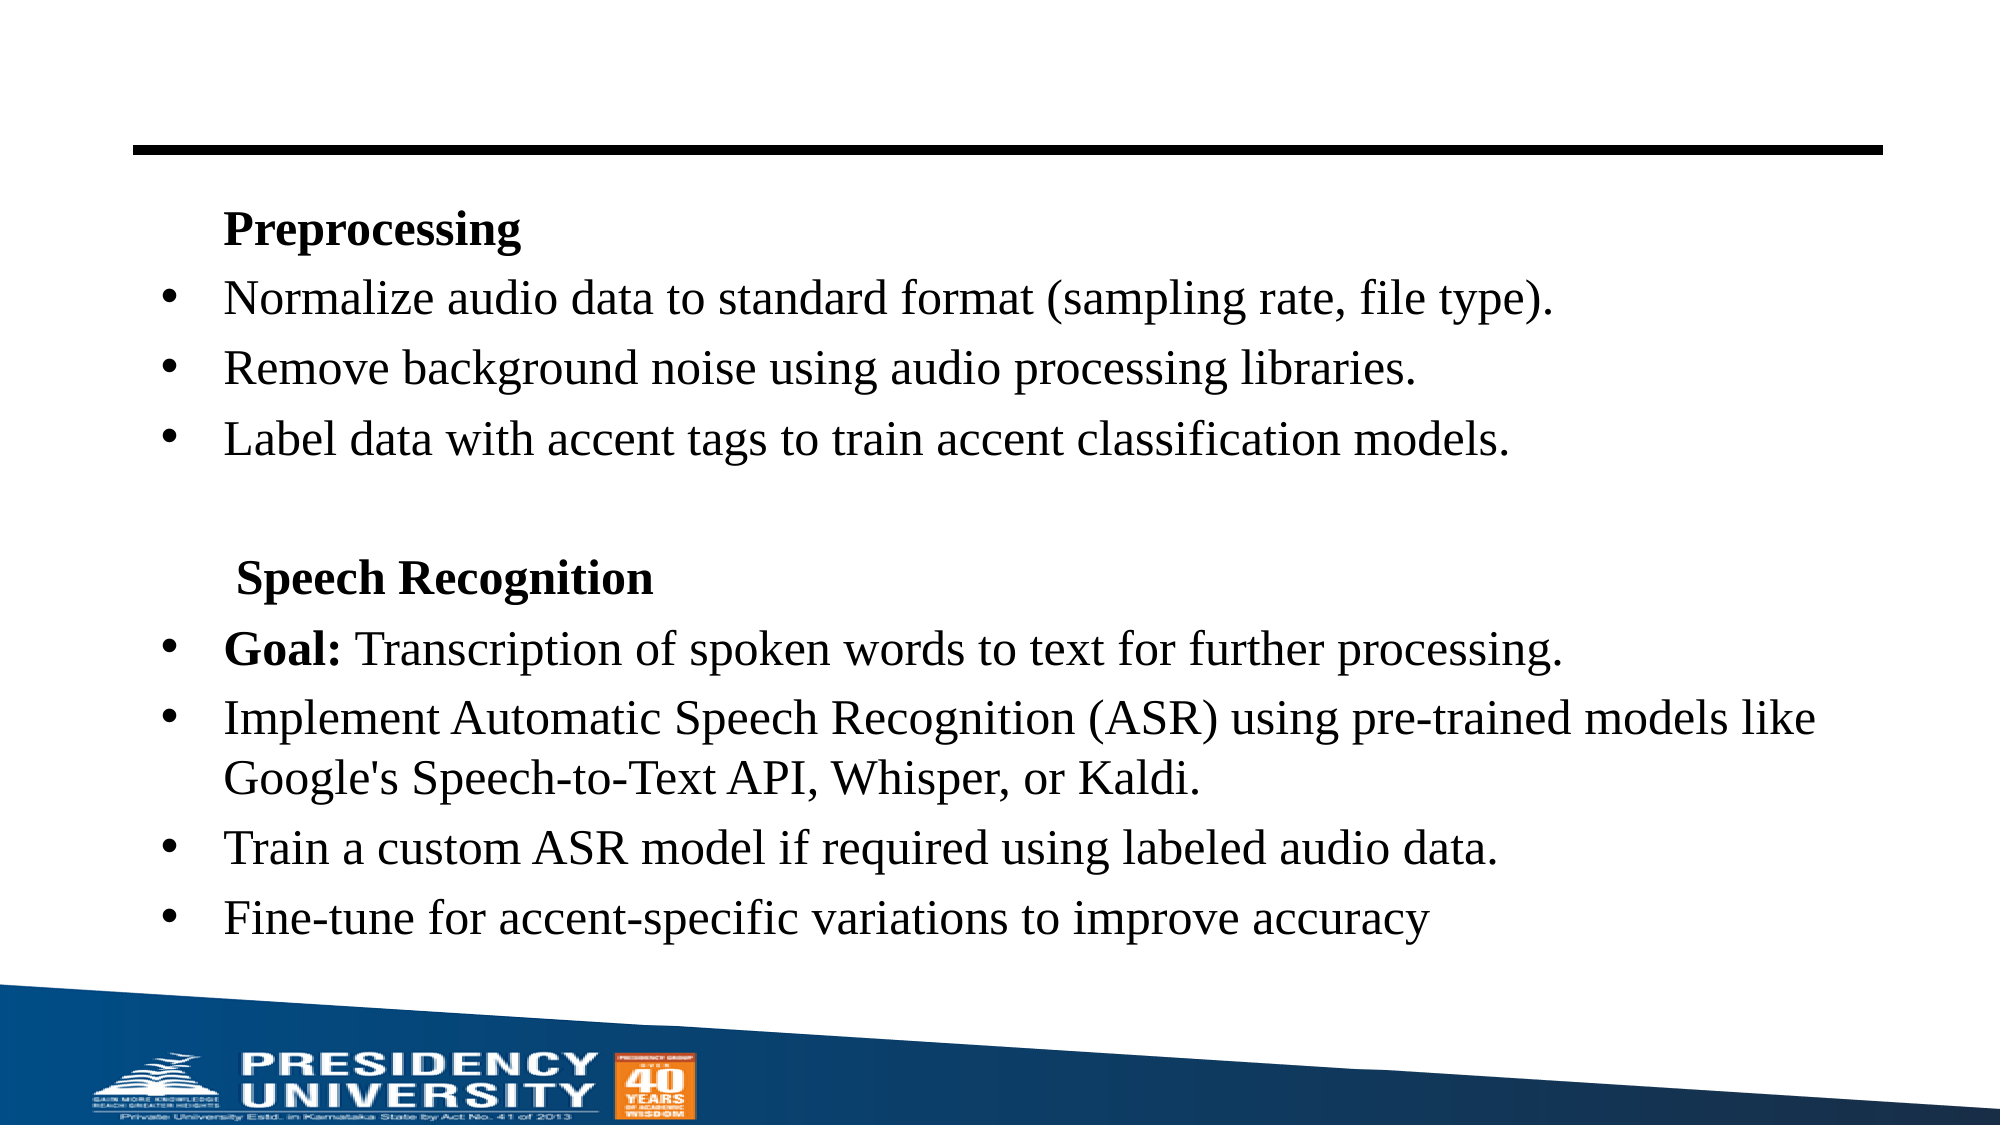

#
     Preprocessing
Normalize audio data to standard format (sampling rate, file type).
Remove background noise using audio processing libraries.
Label data with accent tags to train accent classification models.

      Speech Recognition
Goal: Transcription of spoken words to text for further processing.
Implement Automatic Speech Recognition (ASR) using pre-trained models like Google's Speech-to-Text API, Whisper, or Kaldi.
Train a custom ASR model if required using labeled audio data.
Fine-tune for accent-specific variations to improve accuracy